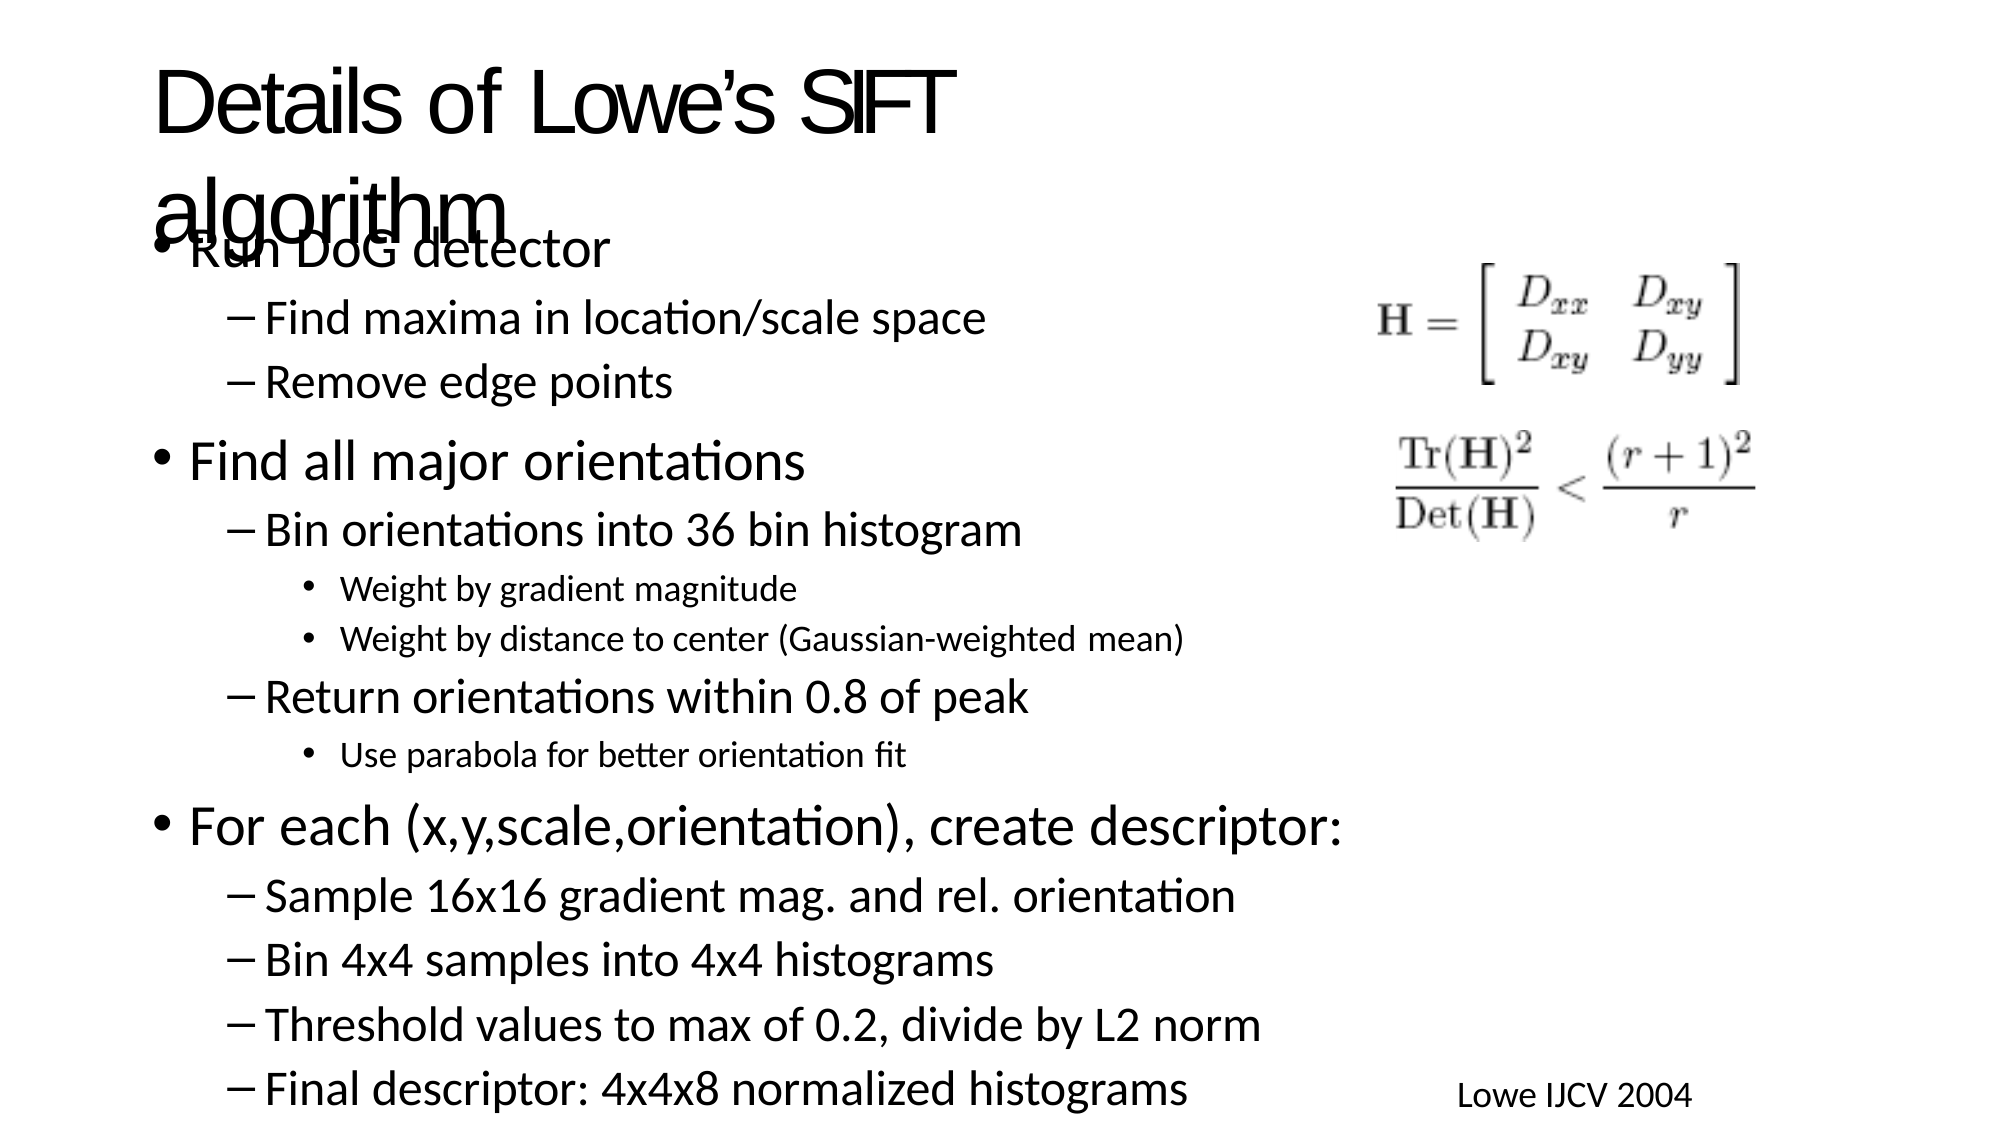

# Details of Lowe’s SIFT algorithm
Run DoG detector
Find maxima in location/scale space
Remove edge points
Find all major orientations
Bin orientations into 36 bin histogram
Weight by gradient magnitude
Weight by distance to center (Gaussian-weighted mean)
Return orientations within 0.8 of peak
Use parabola for better orientation fit
For each (x,y,scale,orientation), create descriptor:
Sample 16x16 gradient mag. and rel. orientation
Bin 4x4 samples into 4x4 histograms
Threshold values to max of 0.2, divide by L2 norm
Final descriptor: 4x4x8 normalized histograms

Lowe IJCV 2004